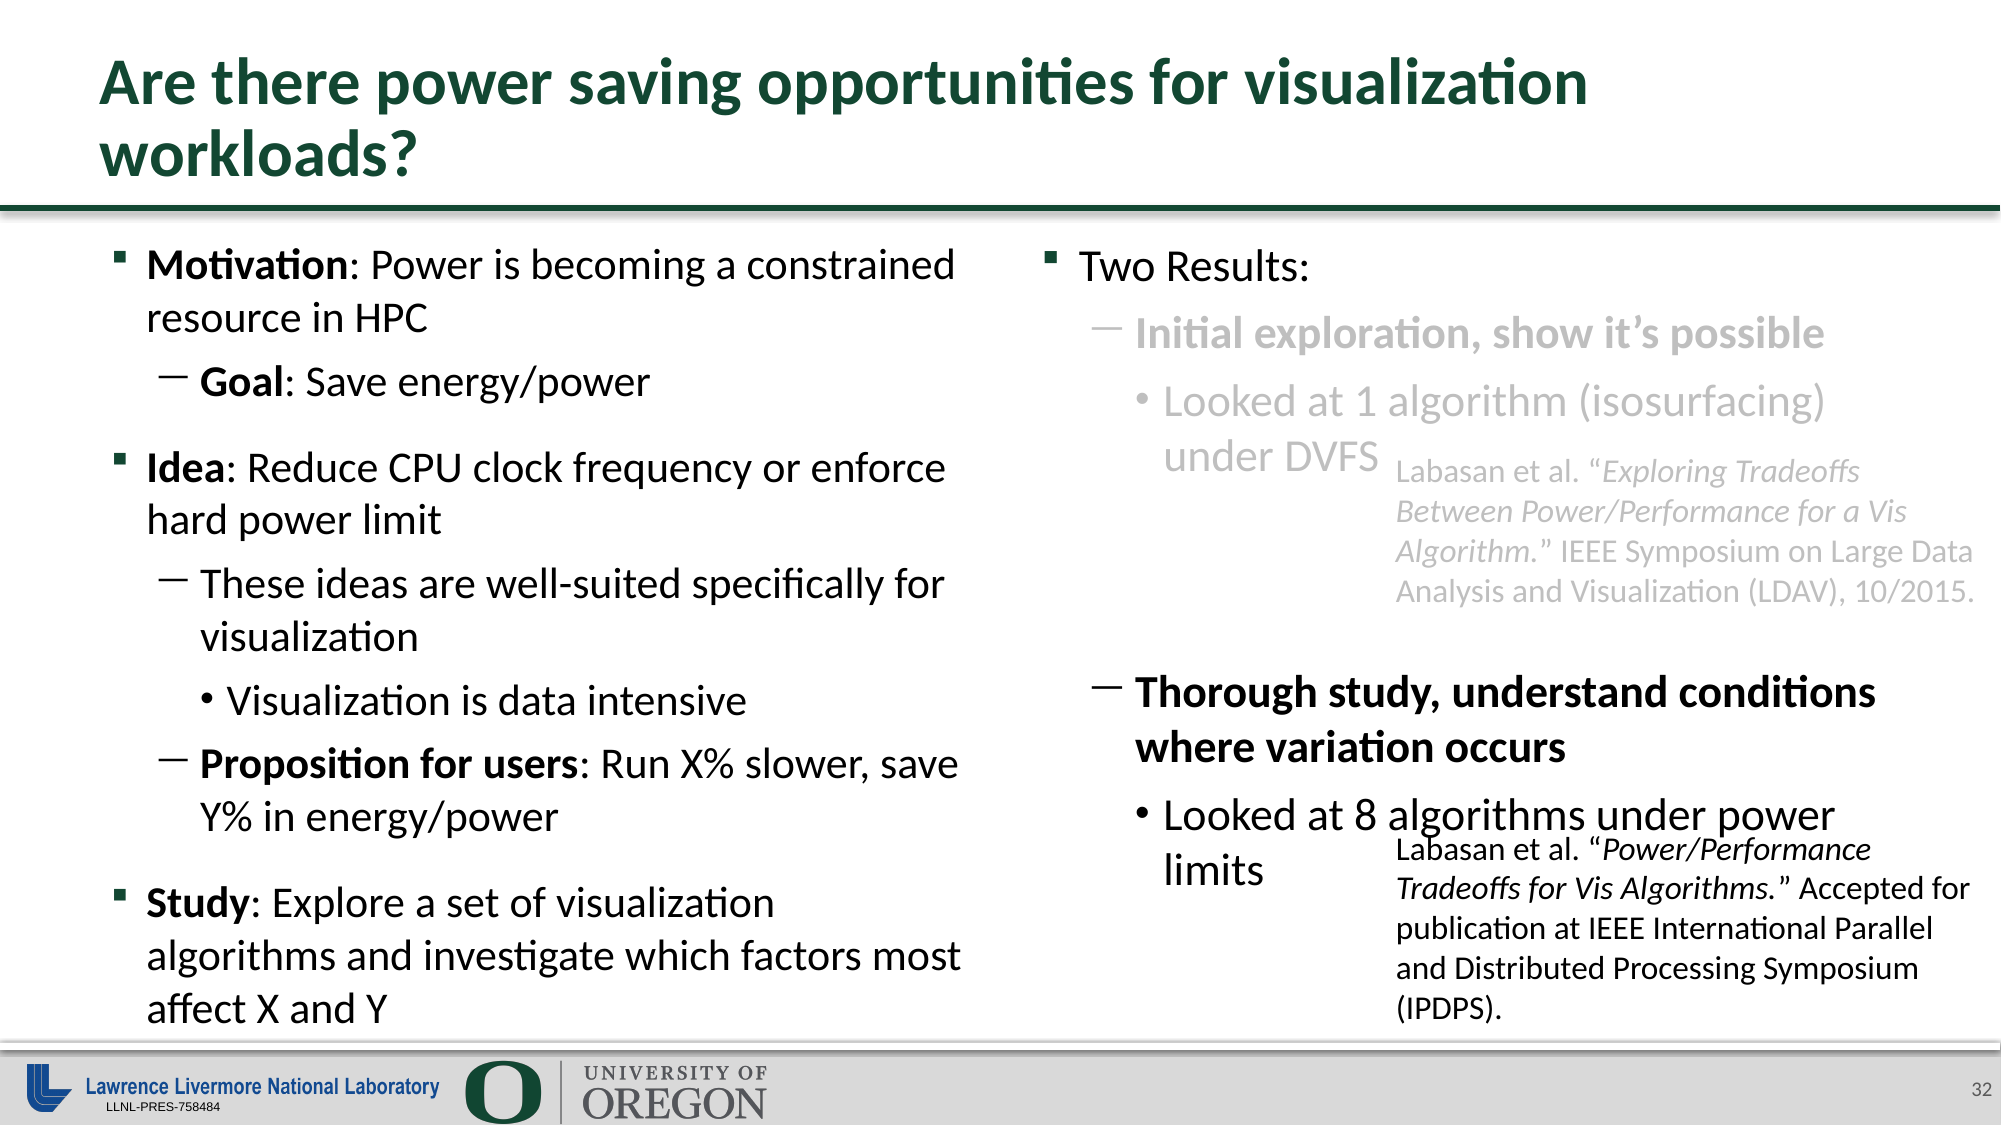

# Are there power saving opportunities for visualization workloads?
Motivation: Power is becoming a constrained resource in HPC
Goal: Save energy/power
Idea: Reduce CPU clock frequency or enforce hard power limit
These ideas are well-suited specifically for visualization
Visualization is data intensive
Proposition for users: Run X% slower, save Y% in energy/power
Study: Explore a set of visualization algorithms and investigate which factors most affect X and Y
Two Results:
Initial exploration, show it’s possible
Looked at 1 algorithm (isosurfacing) under DVFS

Thorough study, understand conditions where variation occurs
Looked at 8 algorithms under power limits
Labasan et al. “Exploring Tradeoffs Between Power/Performance for a Vis Algorithm.” IEEE Symposium on Large Data Analysis and Visualization (LDAV), 10/2015.
Labasan et al. “Power/Performance Tradeoffs for Vis Algorithms.” Accepted for publication at IEEE International Parallel and Distributed Processing Symposium (IPDPS).